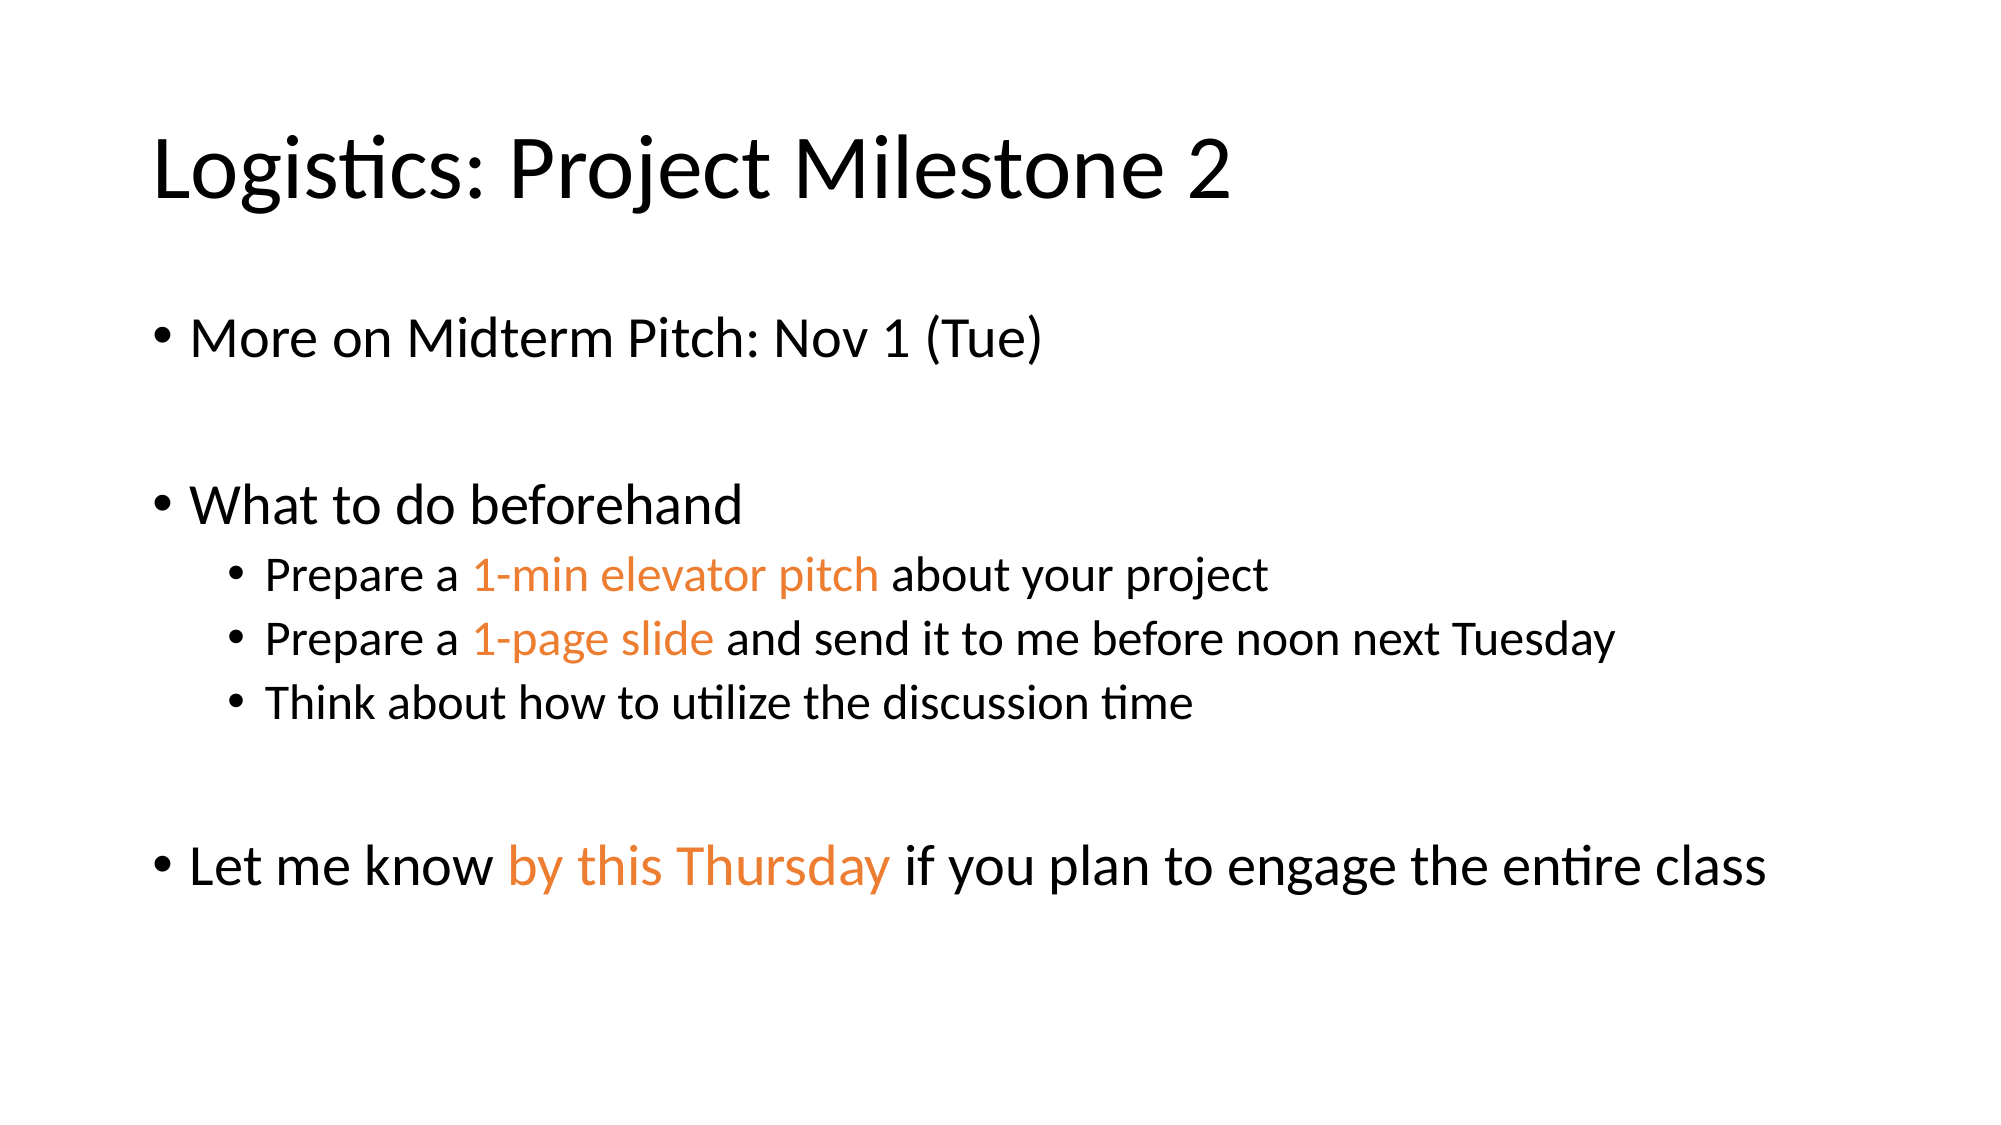

# Logistics: Project Milestone 2
More on Midterm Pitch: Nov 1 (Tue)

What to do beforehand
Prepare a 1-min elevator pitch about your project
Prepare a 1-page slide and send it to me before noon next Tuesday
Think about how to utilize the discussion time

Let me know by this Thursday if you plan to engage the entire class